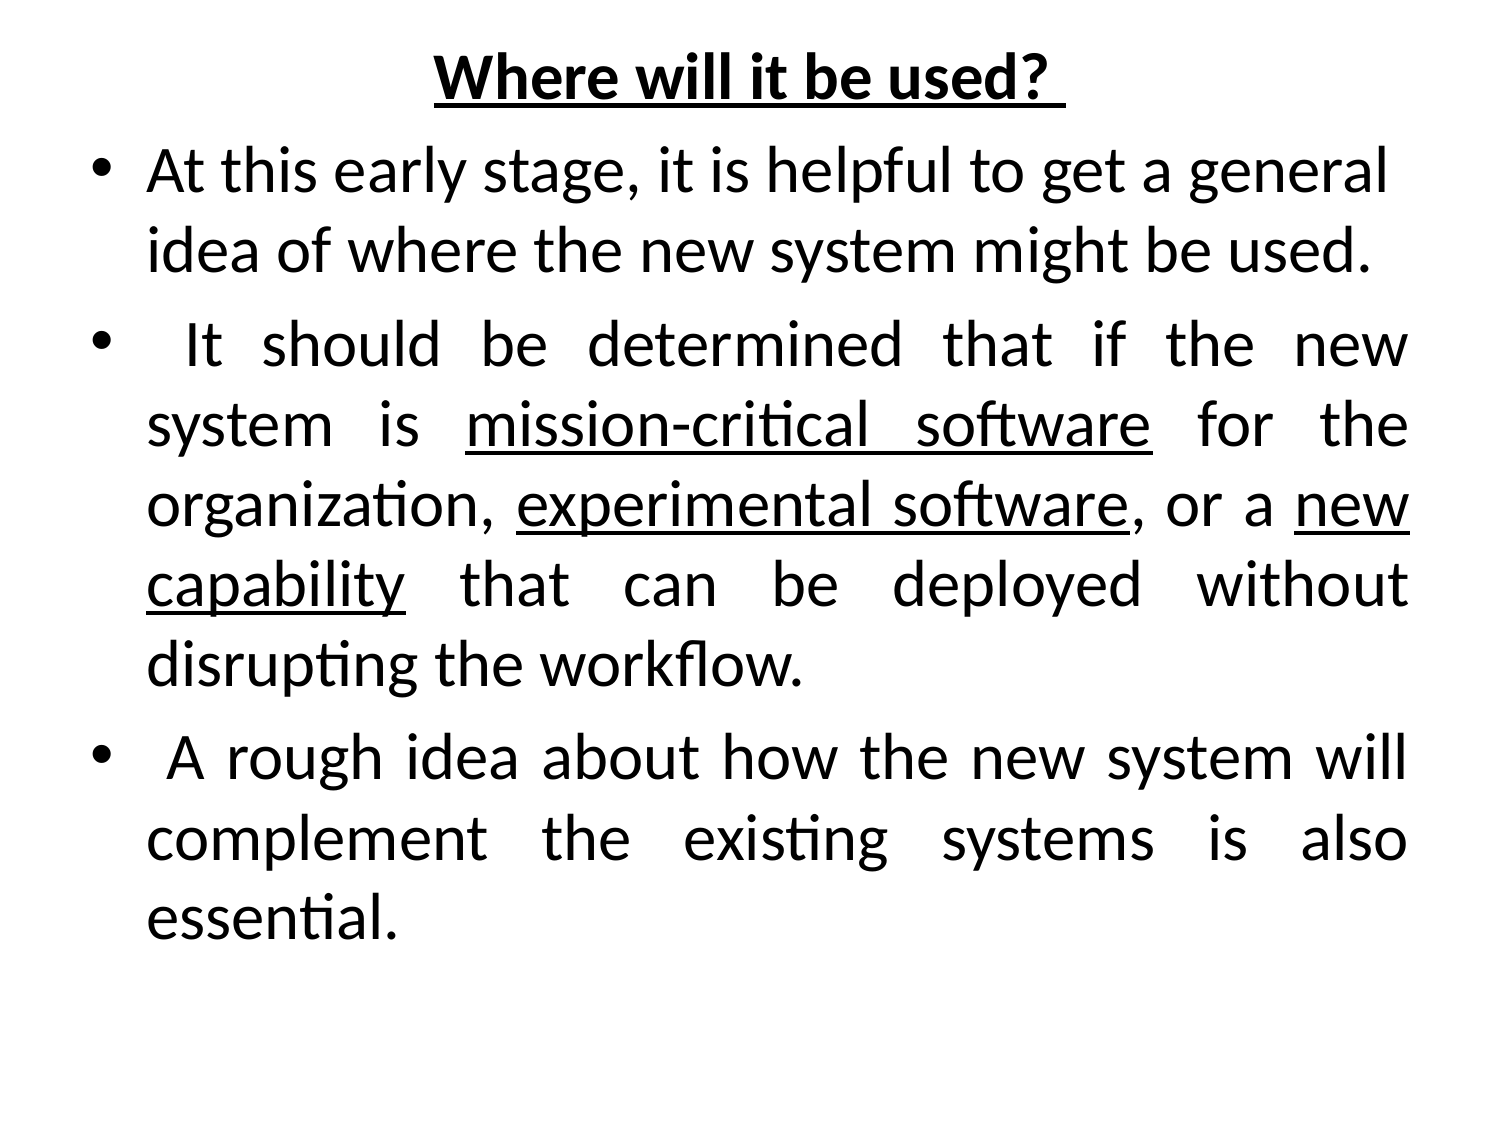

Where will it be used?
At this early stage, it is helpful to get a general idea of where the new system might be used.
 It should be determined that if the new system is mission-critical software for the organization, experimental software, or a new capability that can be deployed without disrupting the workflow.
 A rough idea about how the new system will complement the existing systems is also essential.